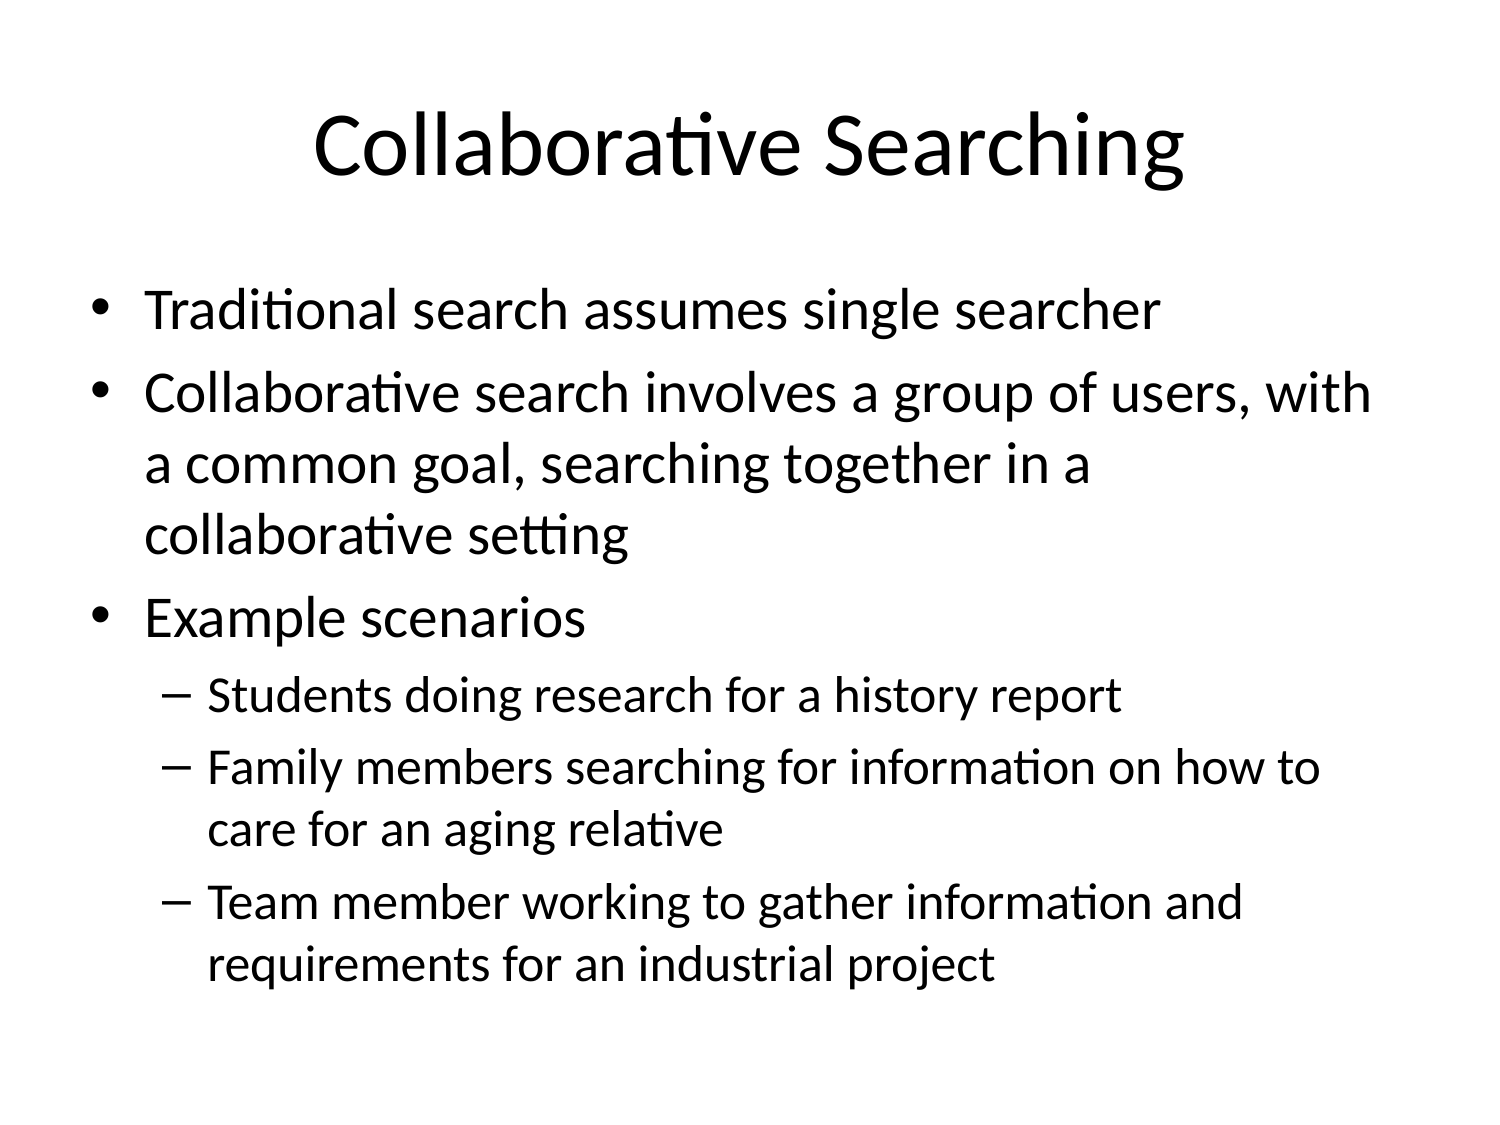

# Collaborative Searching
Traditional search assumes single searcher
Collaborative search involves a group of users, with a common goal, searching together in a collaborative setting
Example scenarios
Students doing research for a history report
Family members searching for information on how to care for an aging relative
Team member working to gather information and requirements for an industrial project